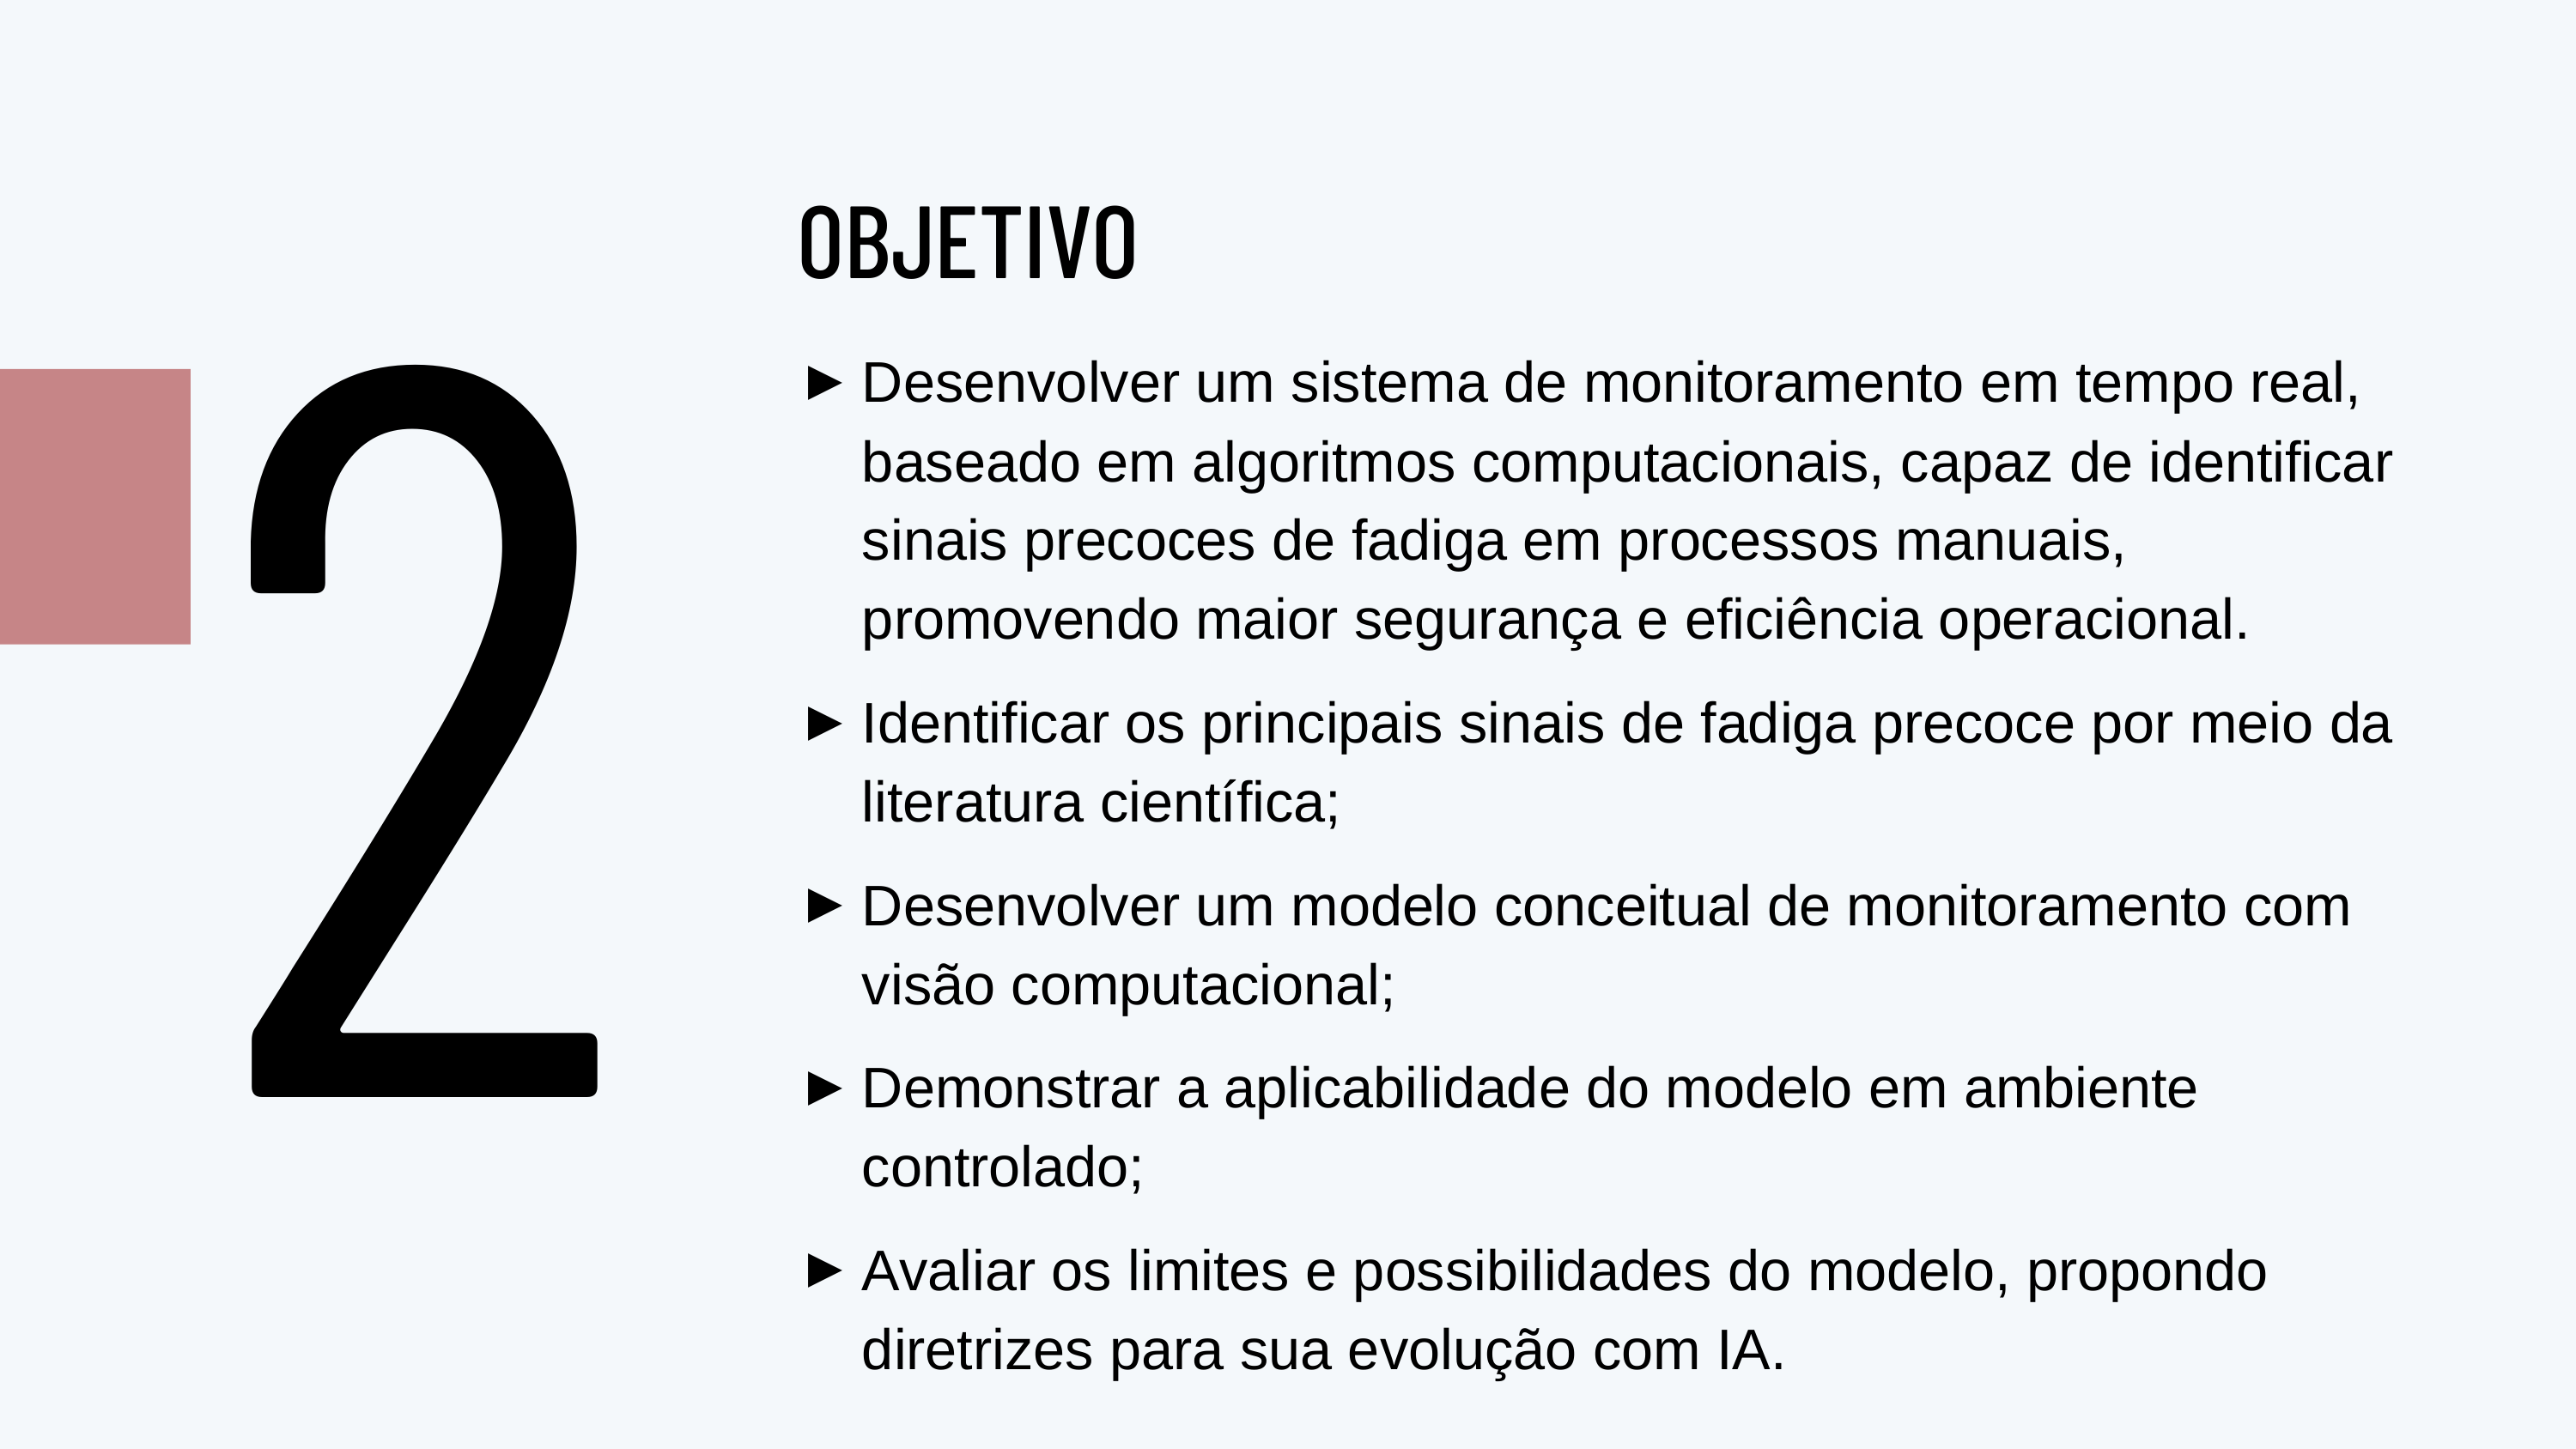

2
OBJETIVO
Desenvolver um sistema de monitoramento em tempo real, baseado em algoritmos computacionais, capaz de identificar sinais precoces de fadiga em processos manuais, promovendo maior segurança e eficiência operacional.

Identificar os principais sinais de fadiga precoce por meio da literatura científica;

Desenvolver um modelo conceitual de monitoramento com visão computacional;

Demonstrar a aplicabilidade do modelo em ambiente controlado;

Avaliar os limites e possibilidades do modelo, propondo diretrizes para sua evolução com IA.